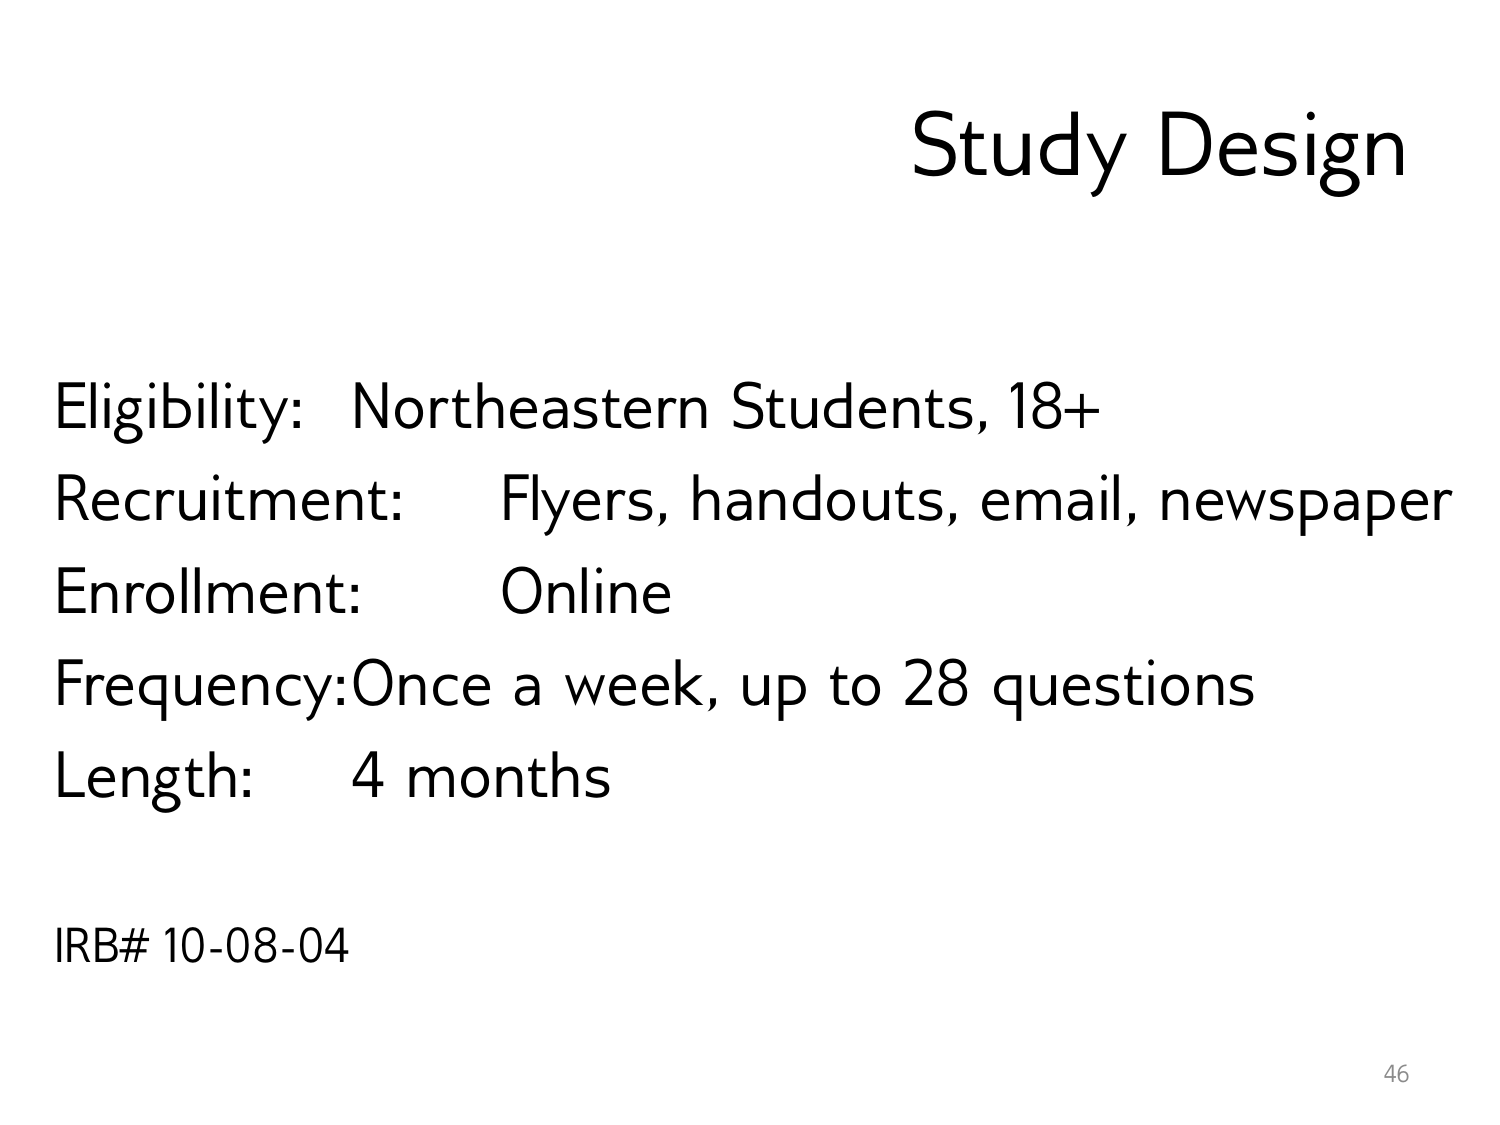

# Study Design

Eligibility: 	Northeastern Students, 18+
Recruitment:	Flyers, handouts, email, newspaper
Enrollment: 	Online
Frequency:	Once a week, up to 28 questions
Length:	4 months

IRB# 10-08-04
46